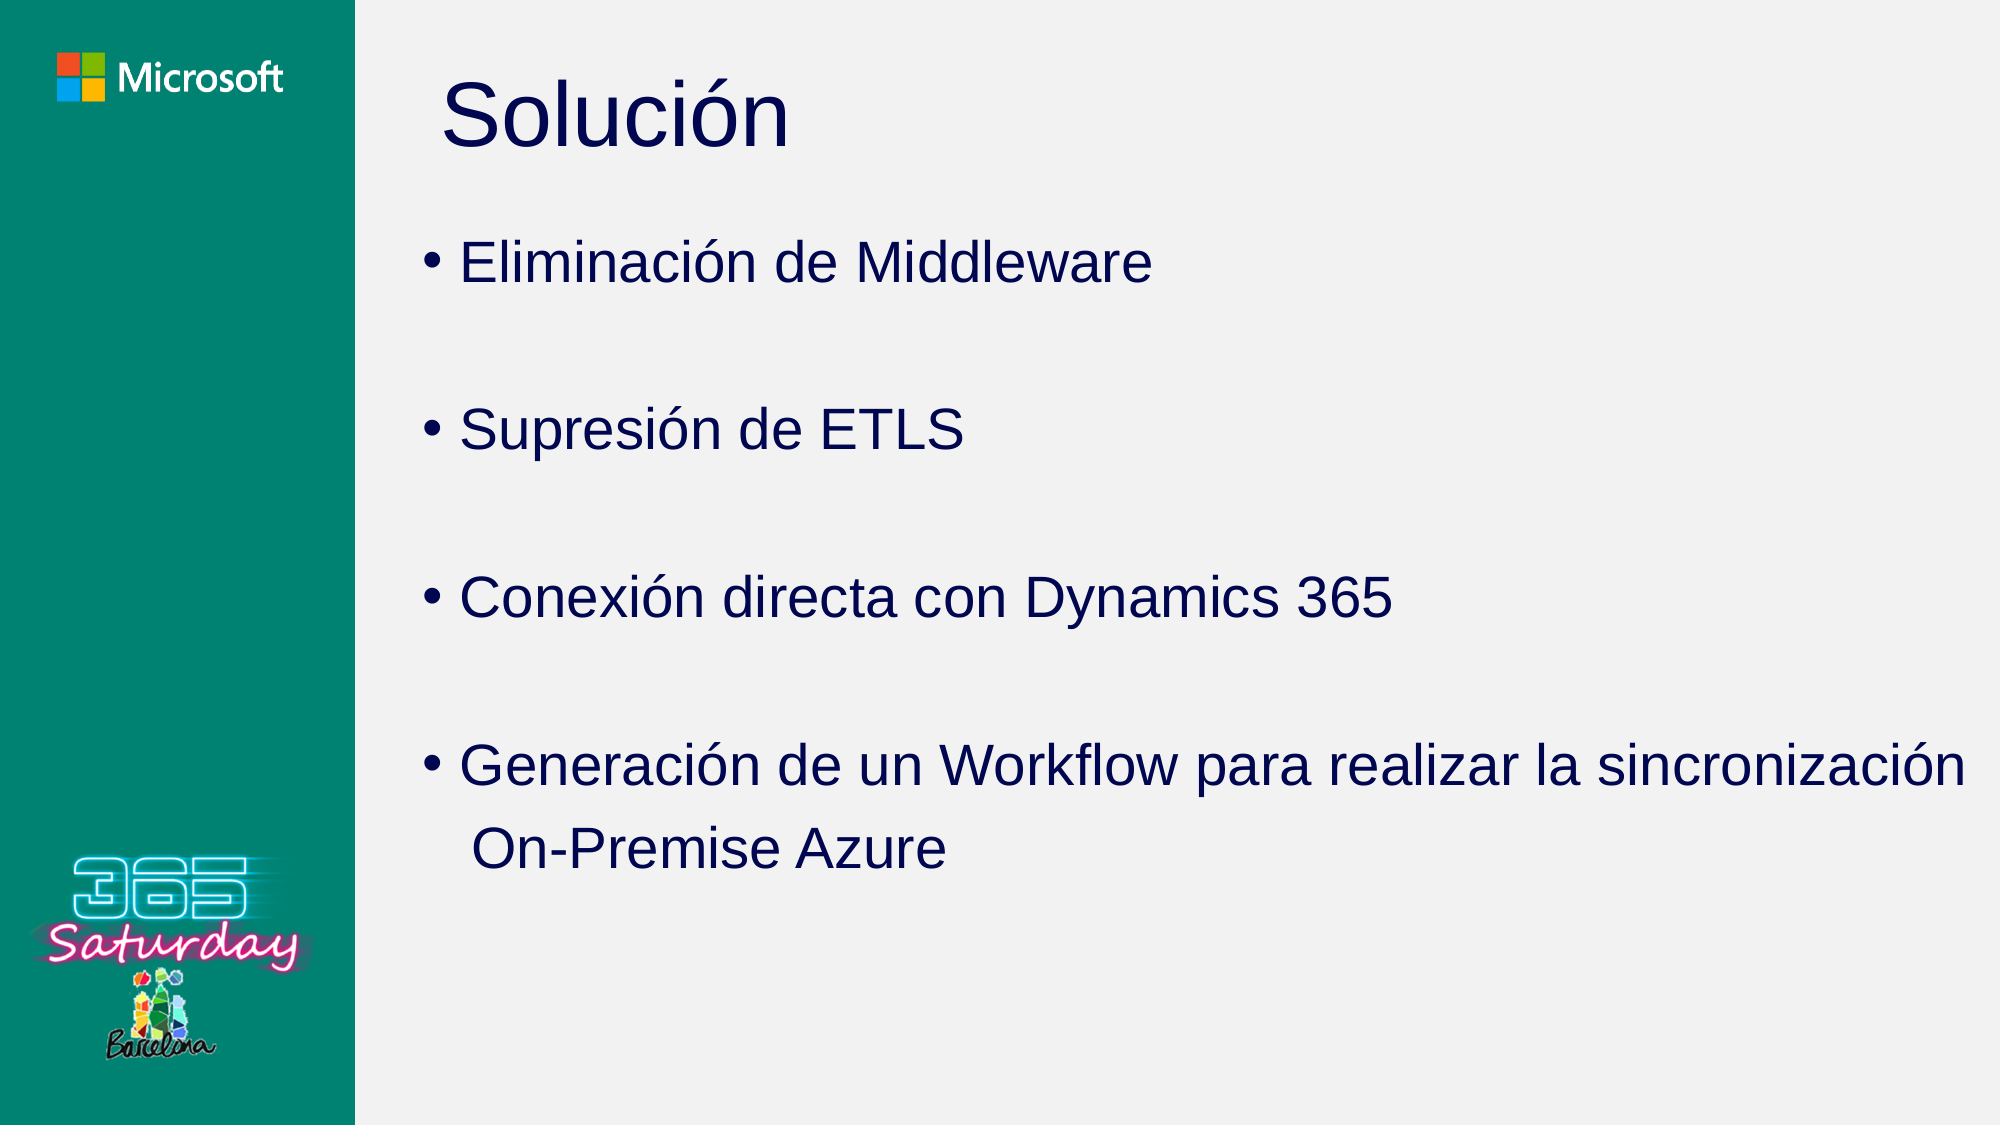

# Solución
Eliminación de Middleware

Supresión de ETLS

Conexión directa con Dynamics 365

Generación de un Workflow para realizar la sincronización
   On-Premise Azure